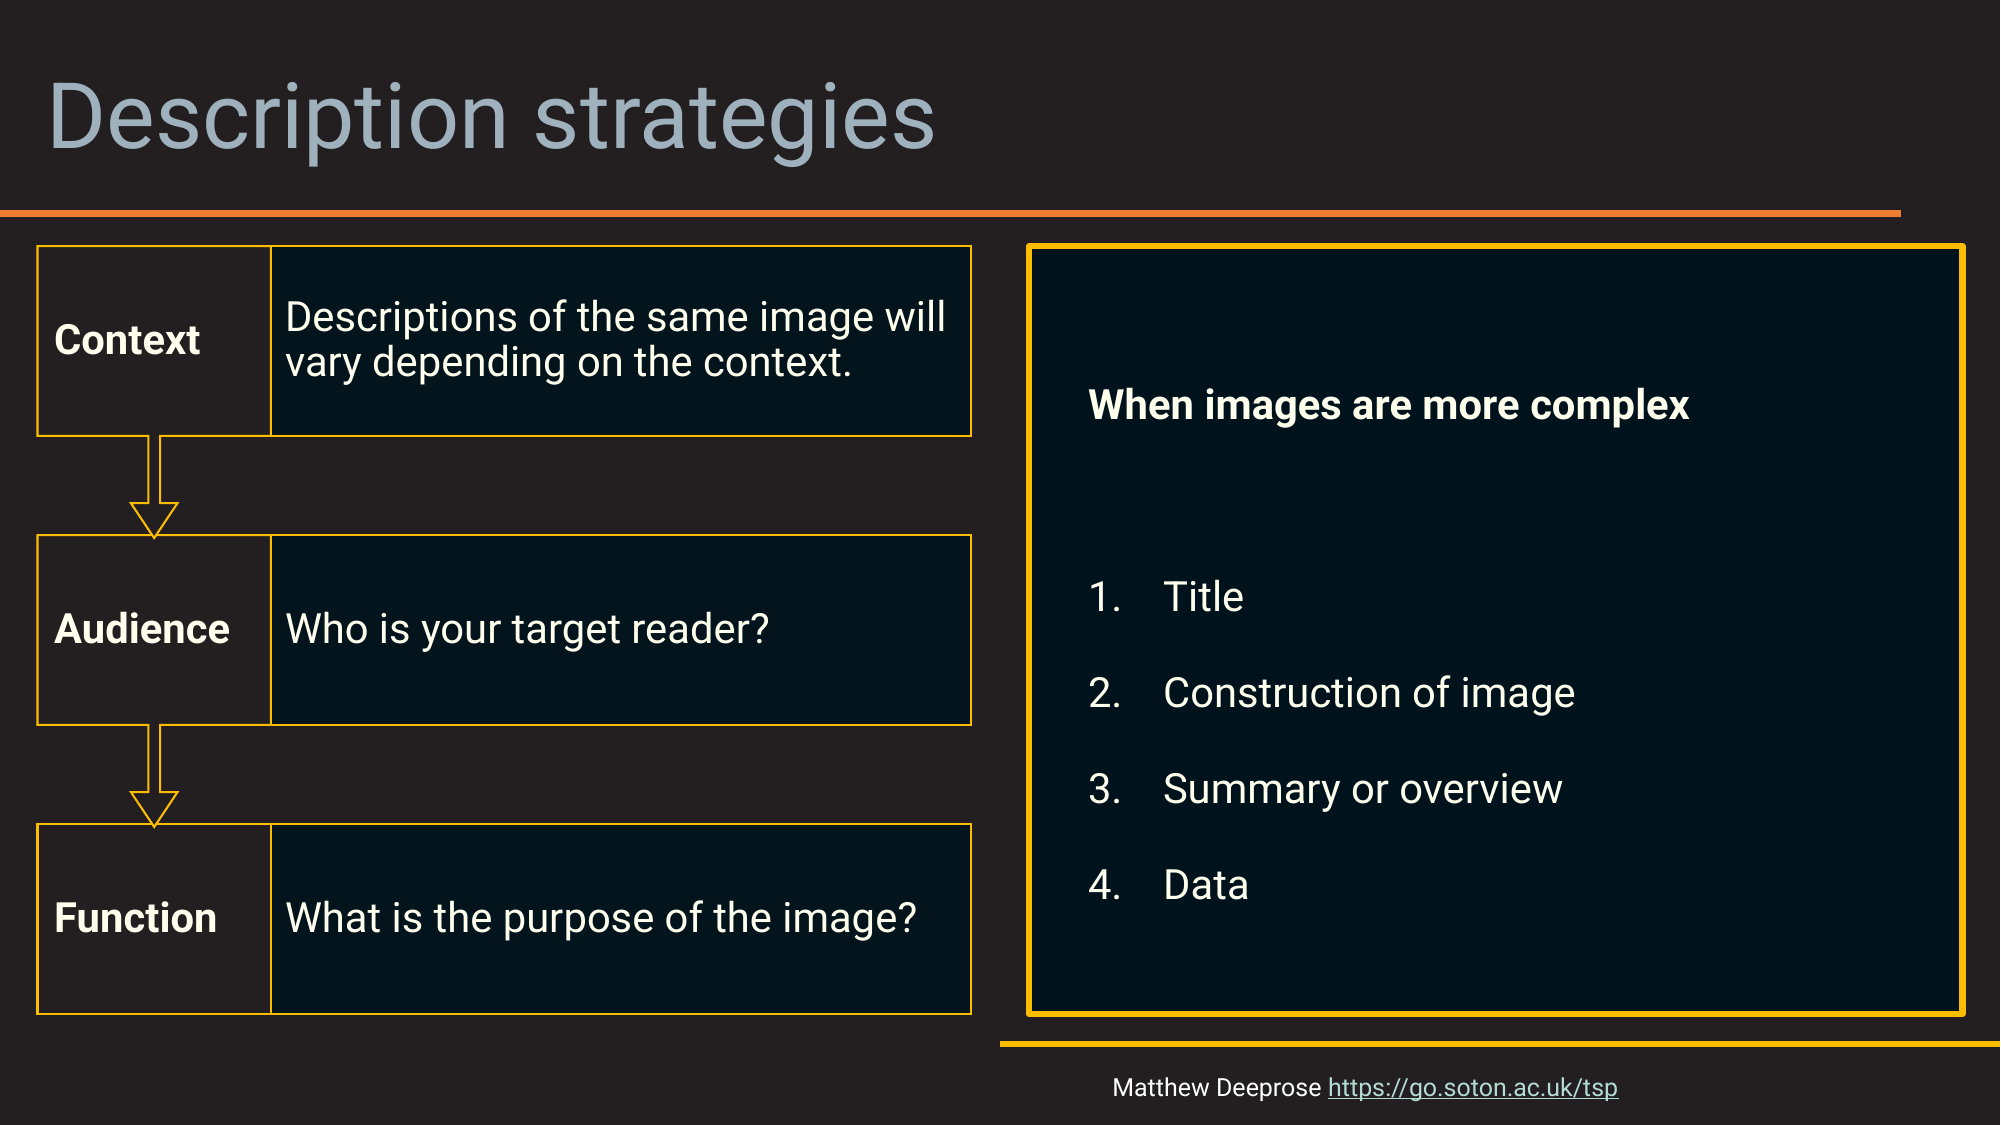

# Description strategies
Function
What is the purpose of the image?
Audience
Who is your target reader?
Context
Descriptions of the same image will vary depending on the context.
When images are more complex

Title
Construction of image
Summary or overview
Data
Matthew Deeprose https://go.soton.ac.uk/tsp